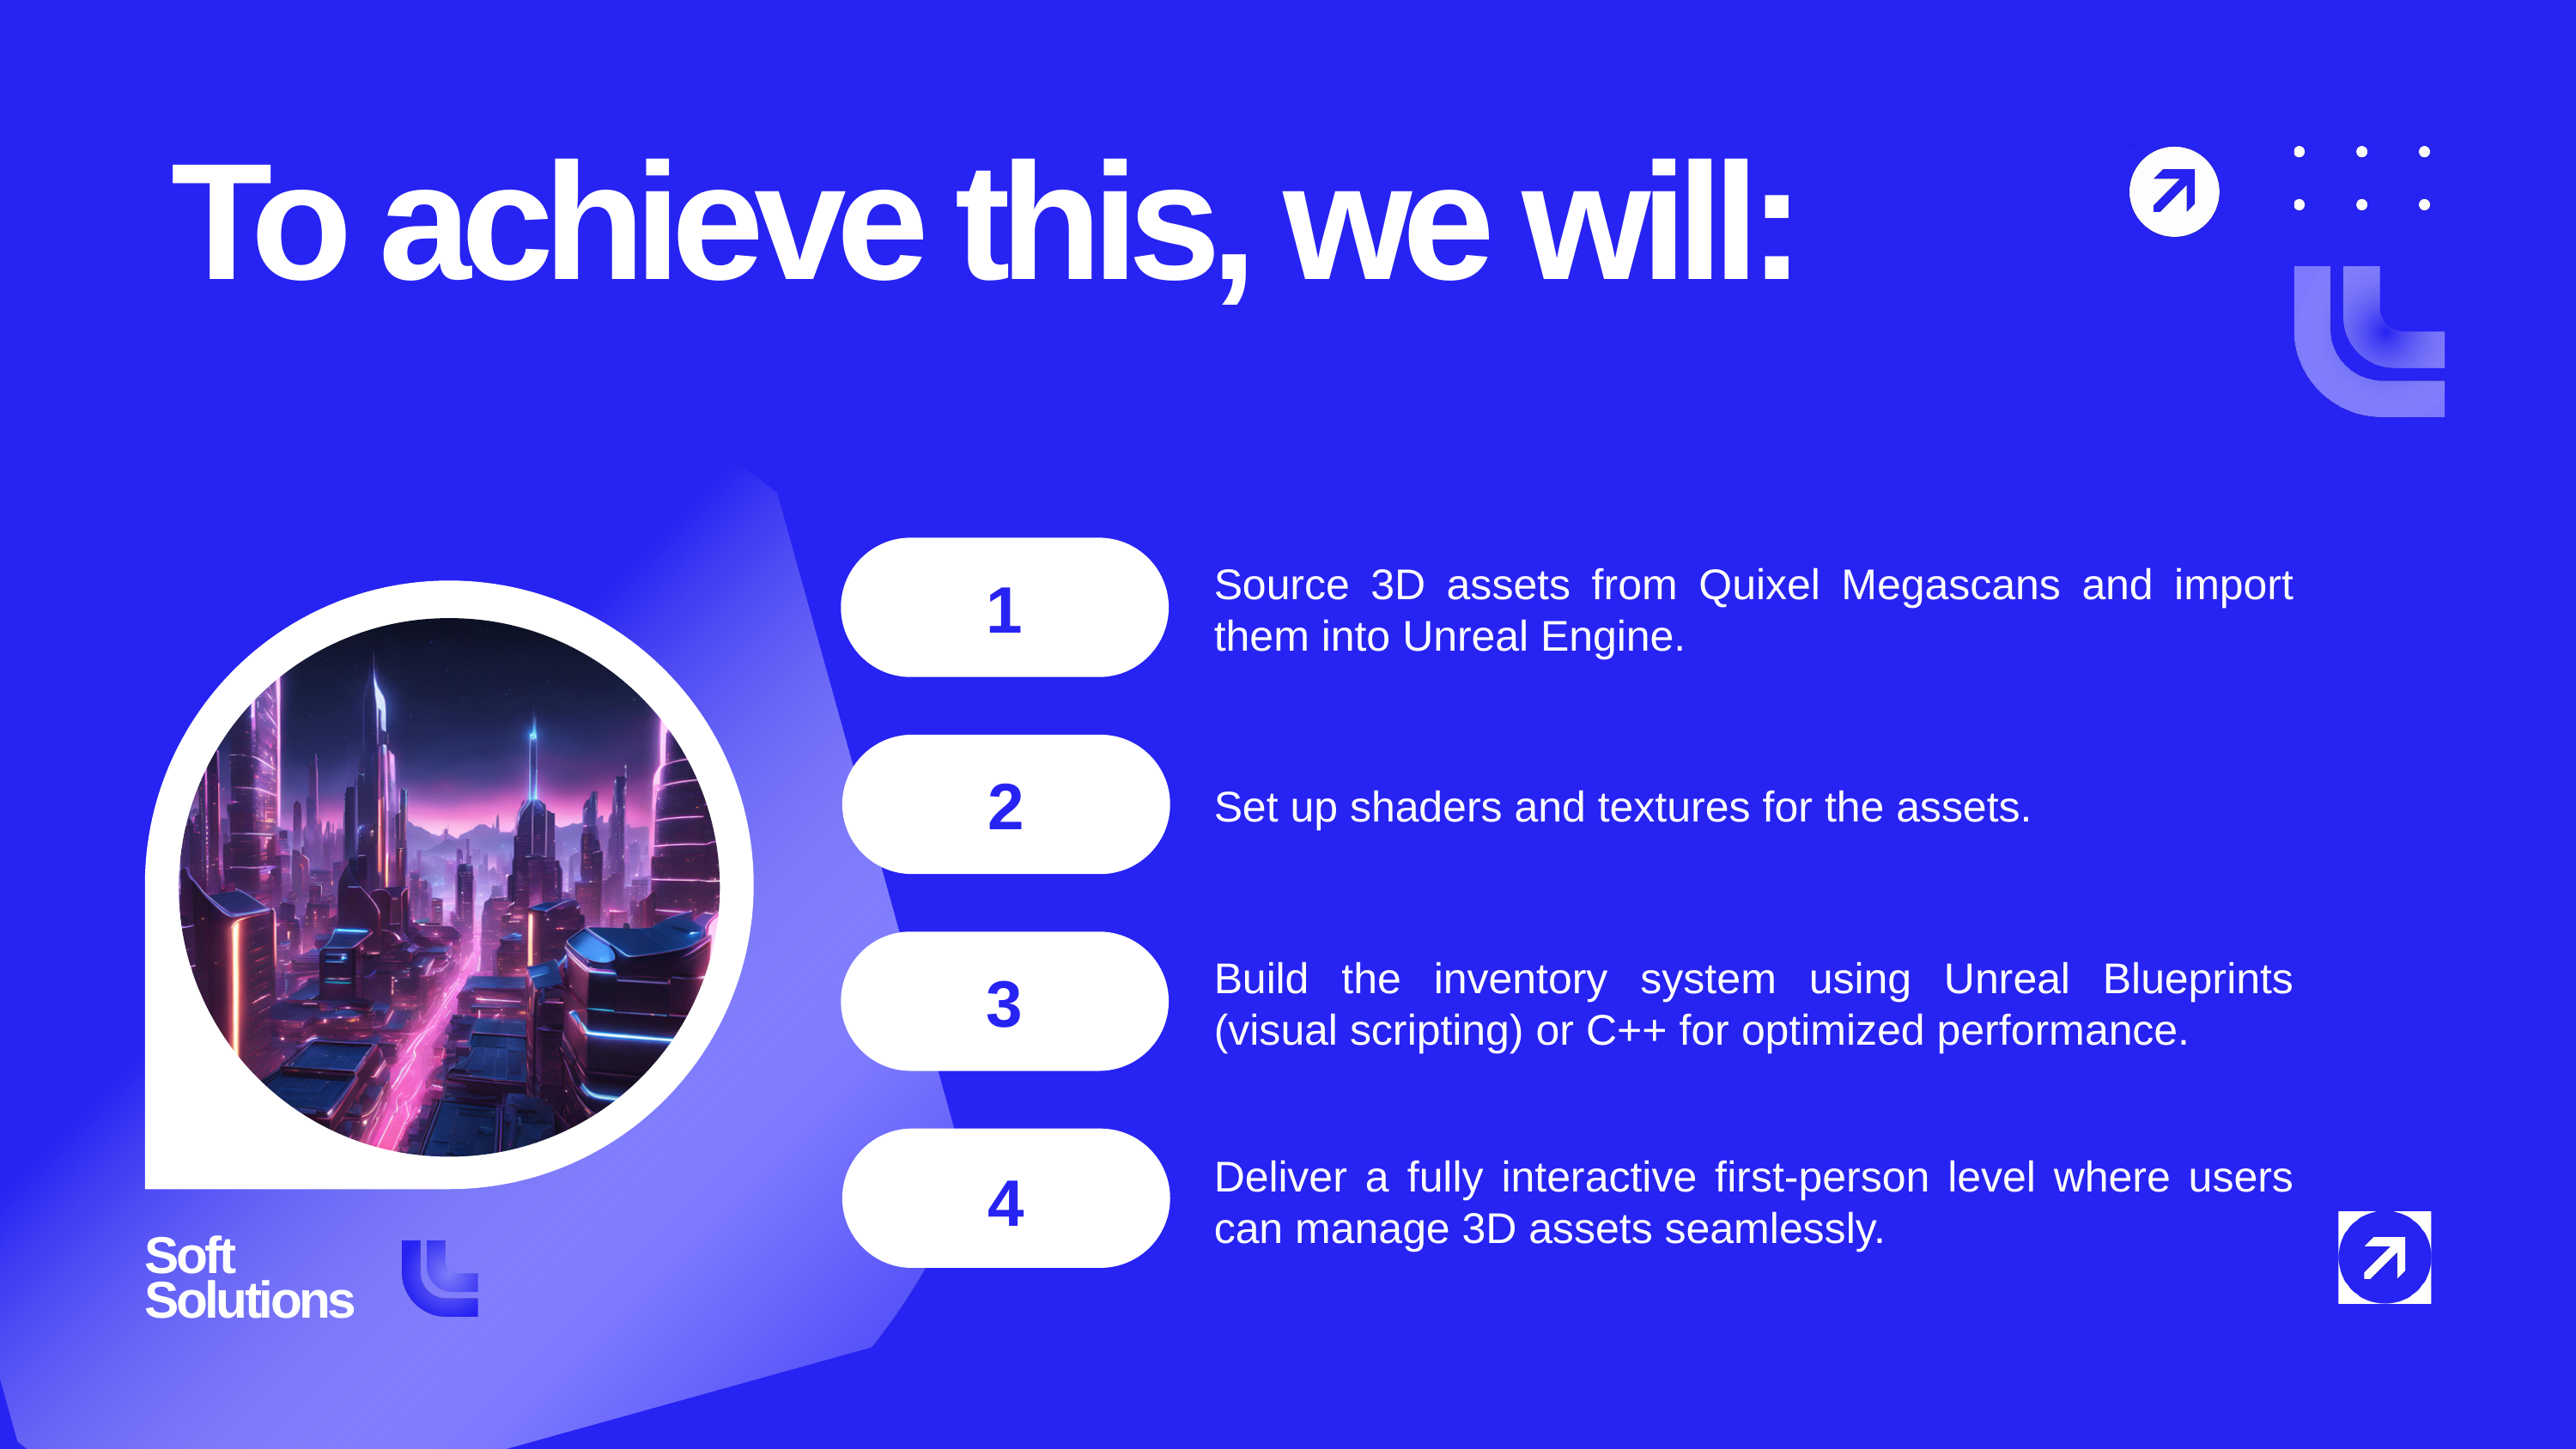

To achieve this, we will:

1
Source 3D assets from Quixel Megascans and import them into Unreal Engine.

2
Set up shaders and textures for the assets.

3
Build the inventory system using Unreal Blueprints (visual scripting) or C++ for optimized performance.

4
Deliver a fully interactive first-person level where users can manage 3D assets seamlessly.

Soft
Solutions